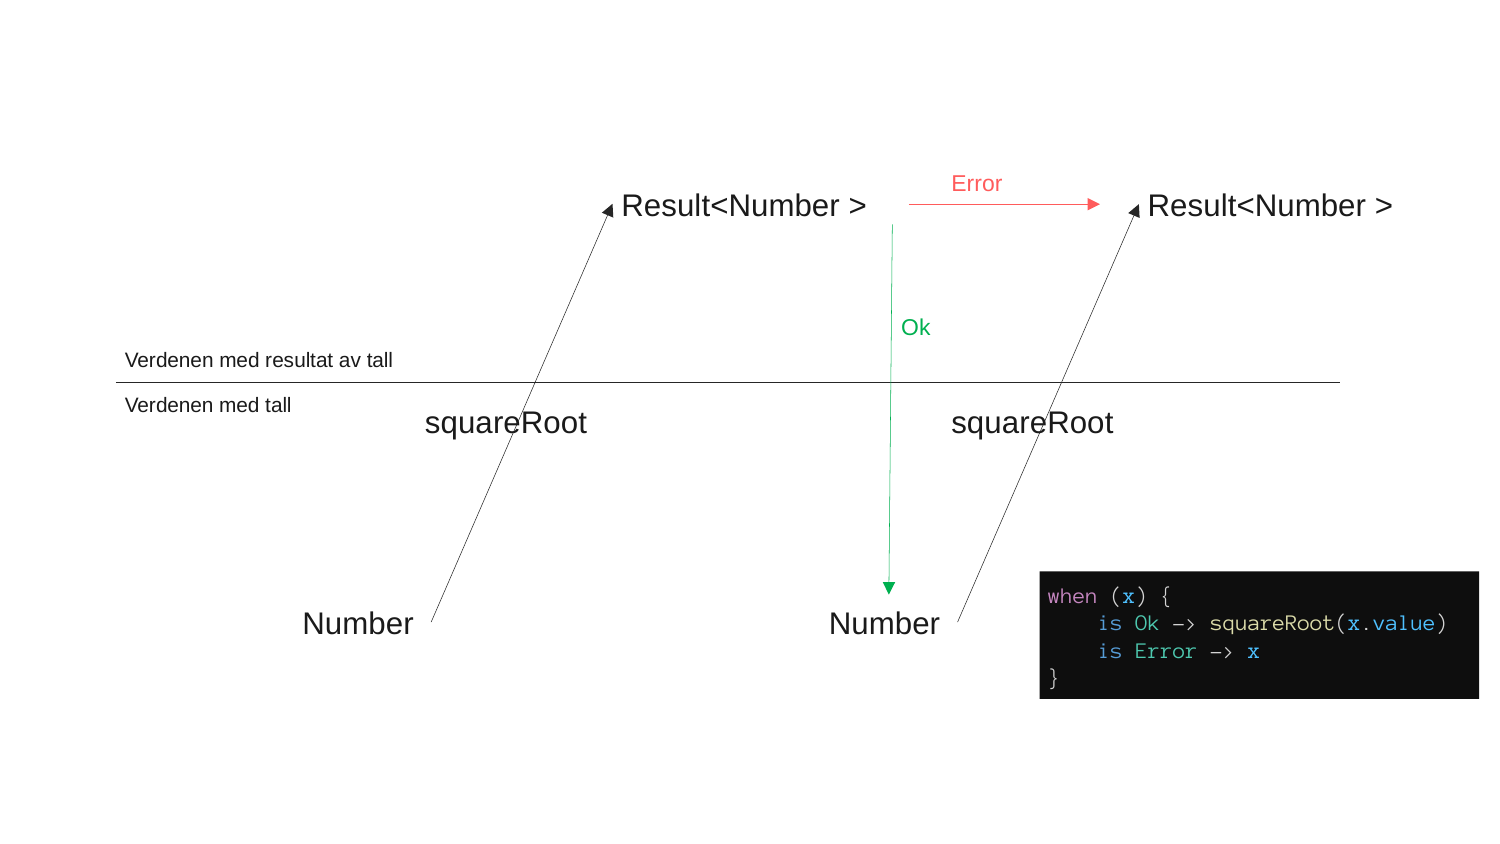

Error
Result<Number >
Result<Number >
Ok
Verdenen med resultat av tall
Verdenen med tall
squareRoot
squareRoot
when (x) {
    is Ok -> squareRoot(x.value)
    is Error -> x
}
Number
Number